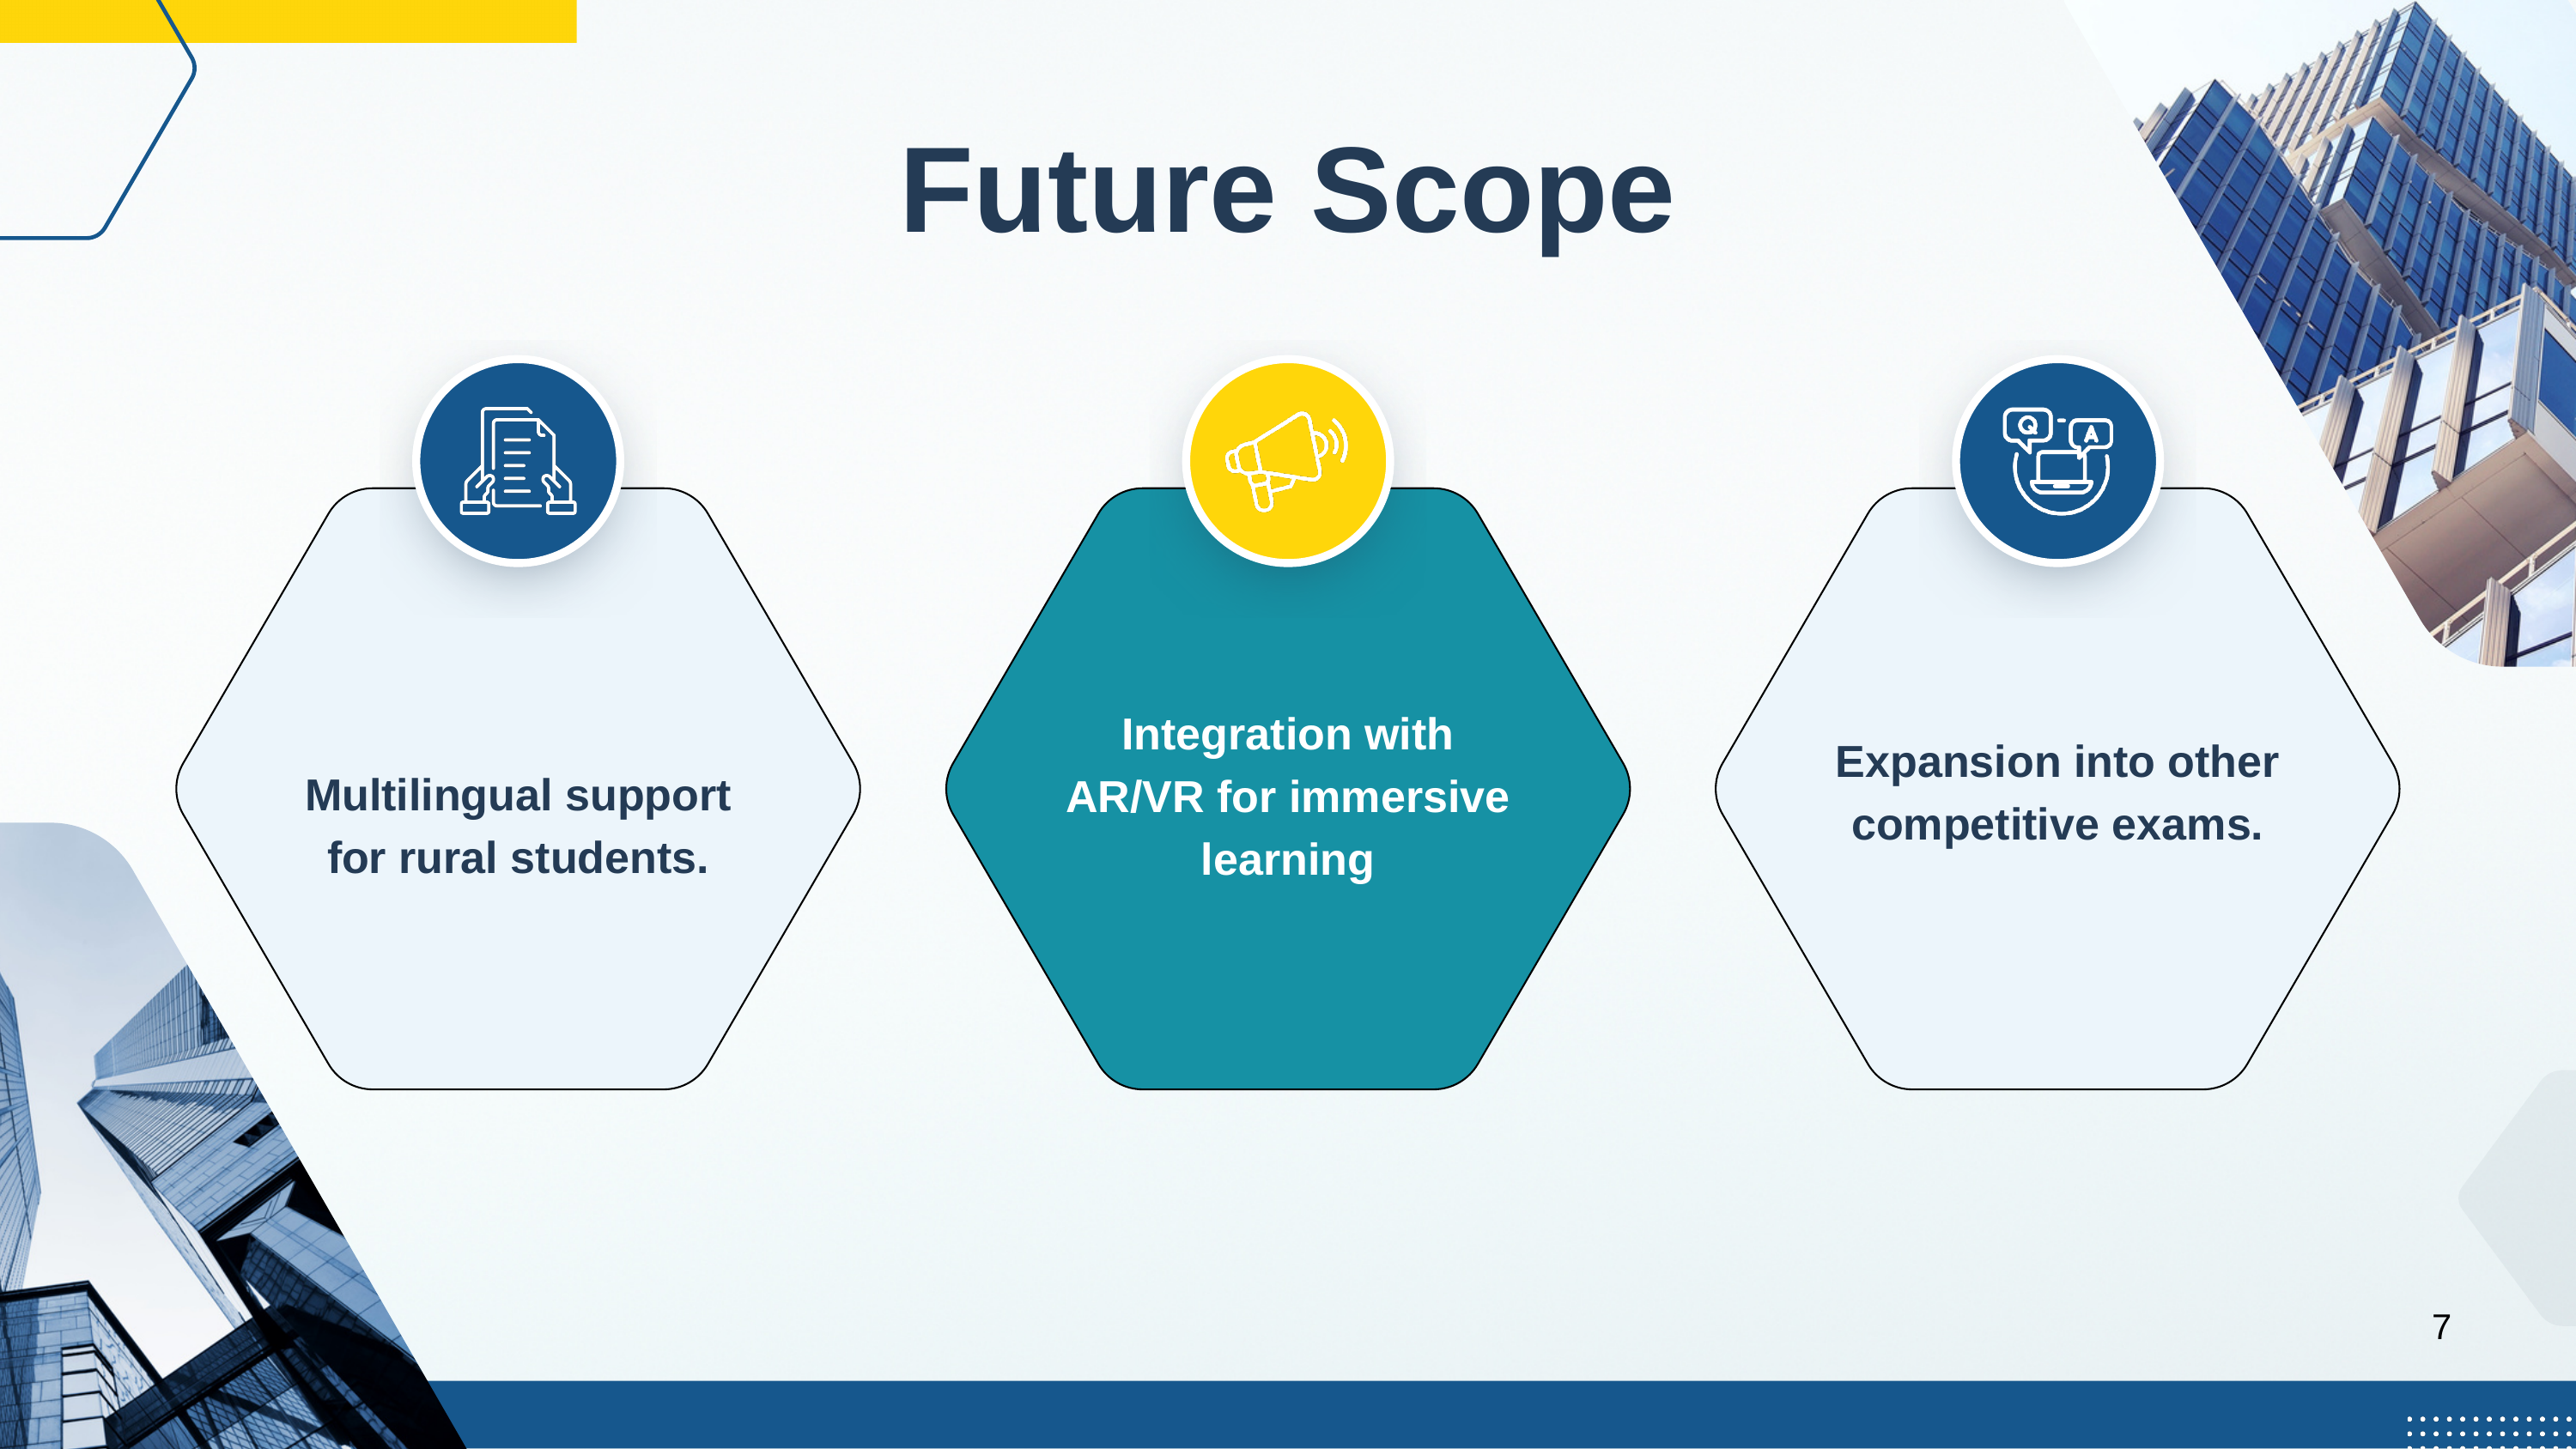

Future Scope

Integration with AR/VR for immersive learning
Expansion into other competitive exams.
Multilingual support for rural students.

7